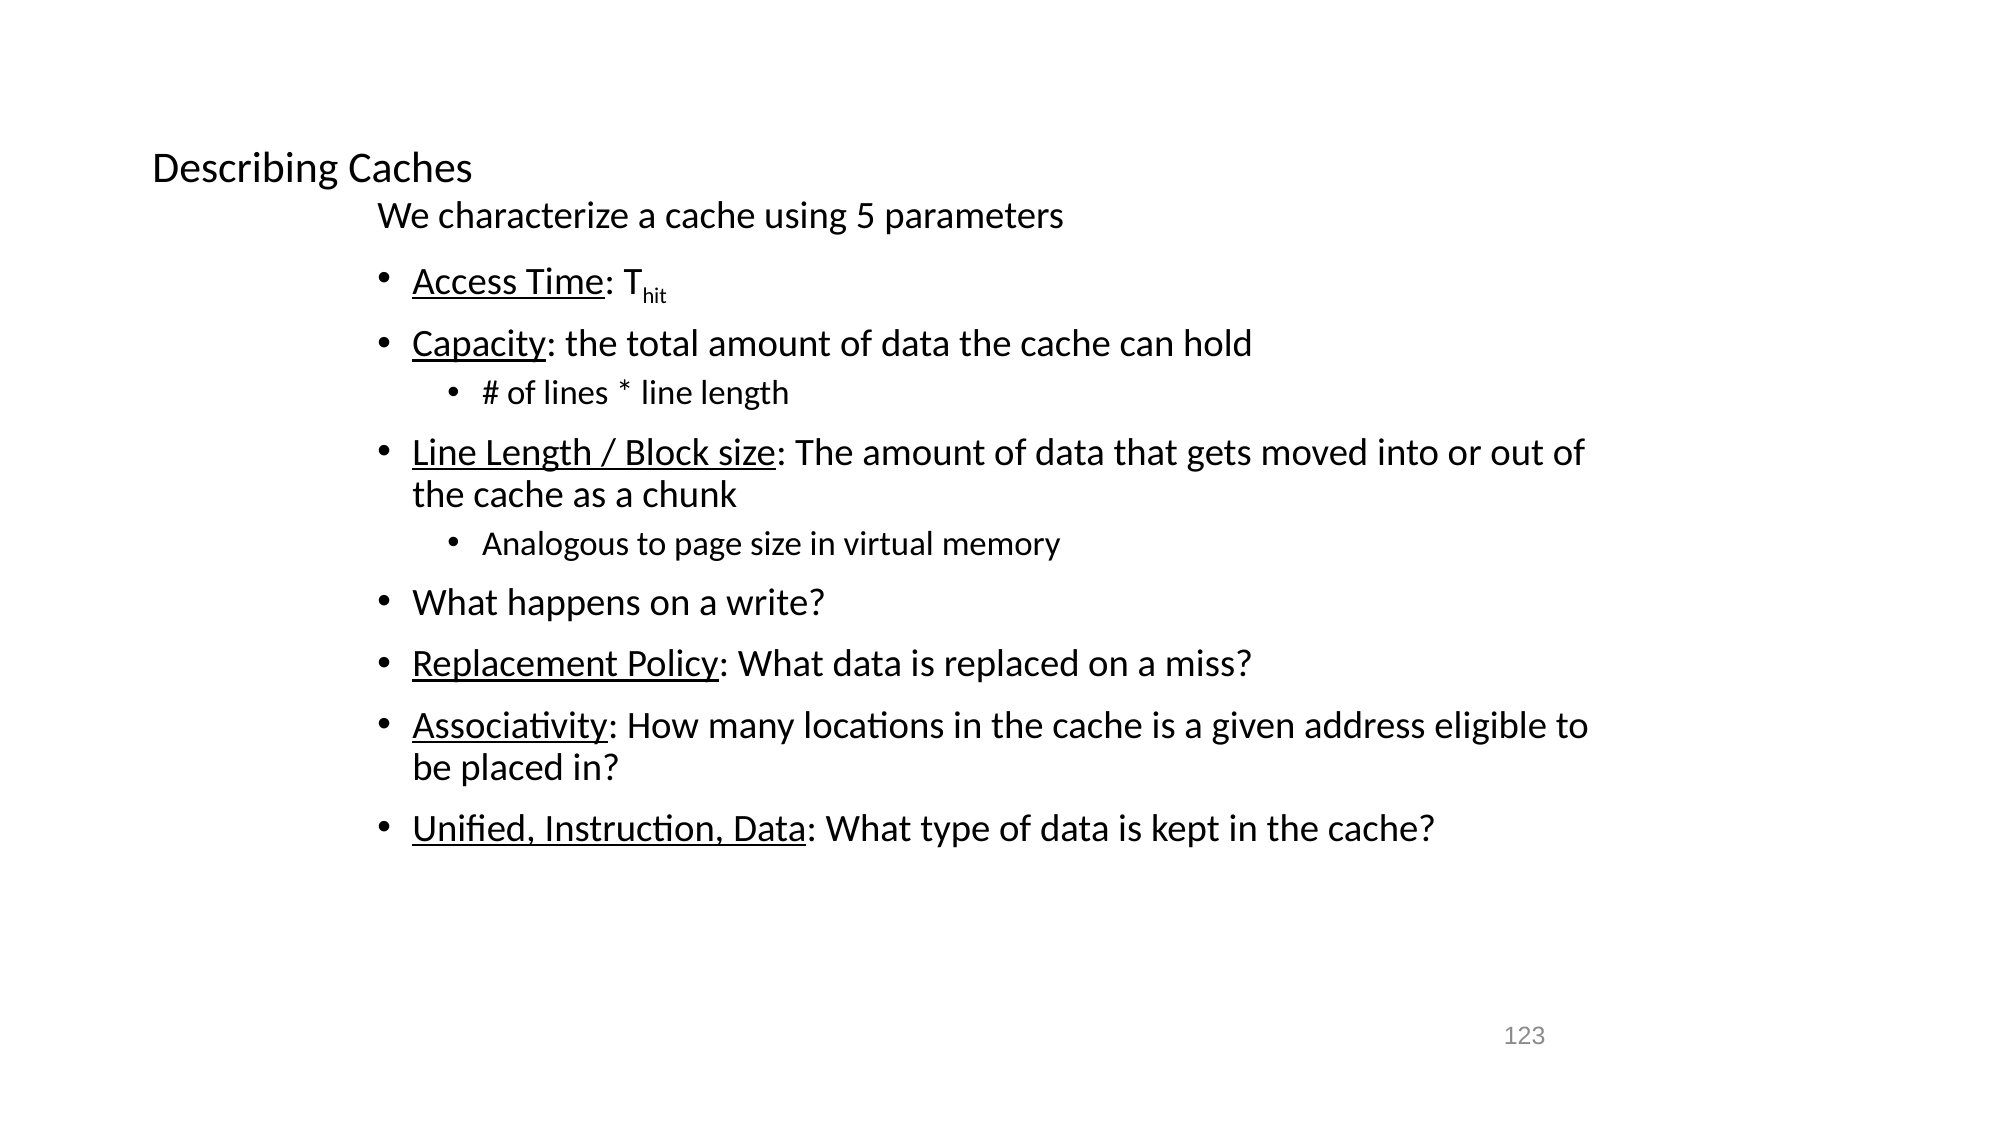

# Describing Caches
We characterize a cache using 5 parameters
Access Time: Thit
Capacity: the total amount of data the cache can hold
# of lines * line length
Line Length / Block size: The amount of data that gets moved into or out of the cache as a chunk
Analogous to page size in virtual memory
What happens on a write?
Replacement Policy: What data is replaced on a miss?
Associativity: How many locations in the cache is a given address eligible to be placed in?
Unified, Instruction, Data: What type of data is kept in the cache?
123